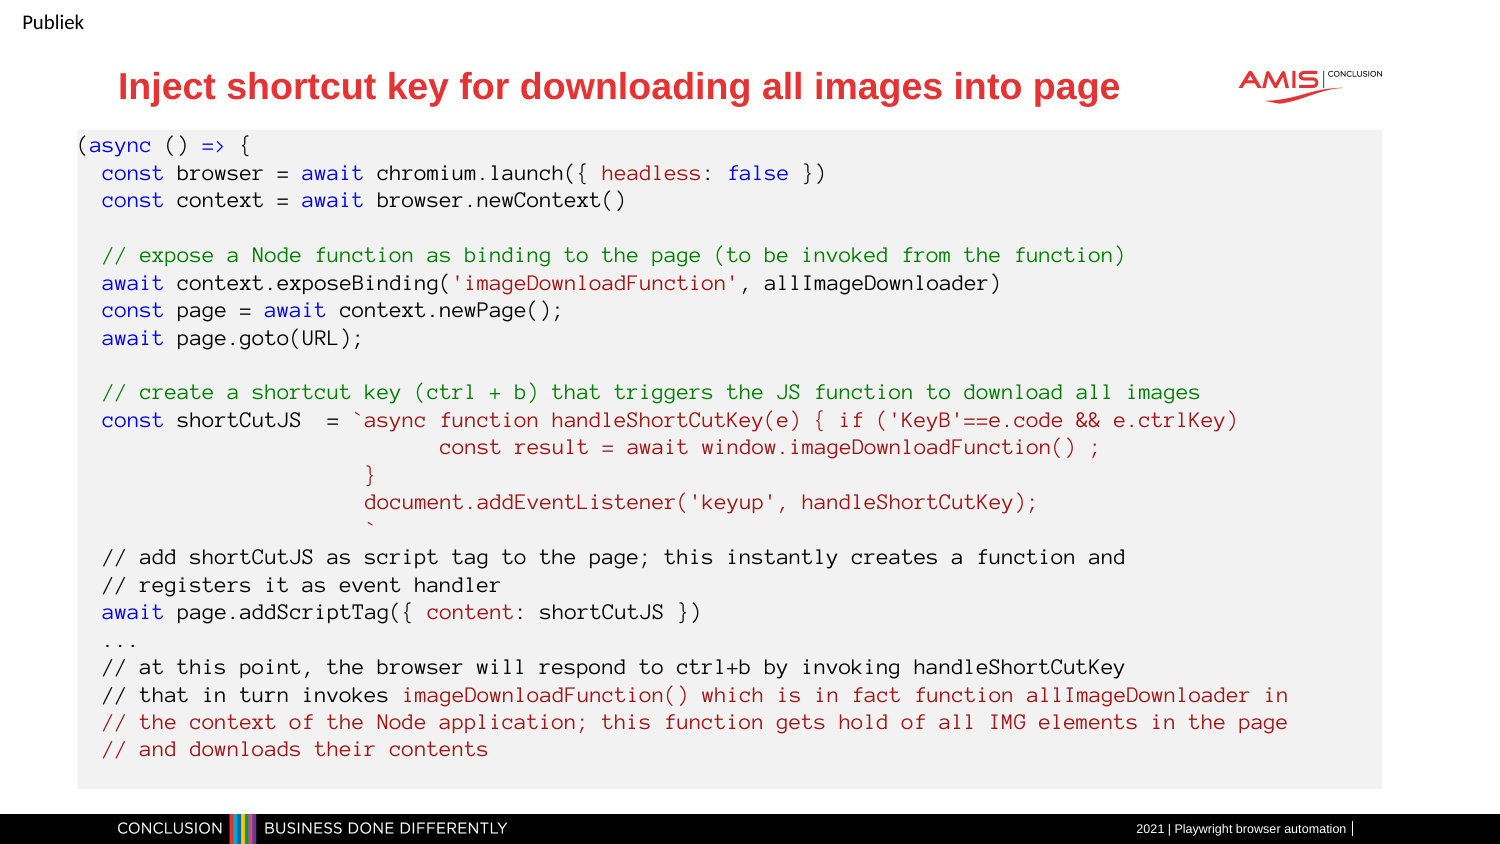

# Inject shortcut key for downloading all images into page
(async () => {
  const browser = await chromium.launch({ headless: false })
  const context = await browser.newContext()
  // expose a Node function as binding to the page (to be invoked from the function)
  await context.exposeBinding('imageDownloadFunction', allImageDownloader)
  const page = await context.newPage();
  await page.goto(URL);

  // create a shortcut key (ctrl + b) that triggers the JS function to download all images
  const shortCutJS  = `async function handleShortCutKey(e) { if ('KeyB'==e.code && e.ctrlKey)
                             const result = await window.imageDownloadFunction() ;                                             }
                       document.addEventListener('keyup', handleShortCutKey);
                       `
  // add shortCutJS as script tag to the page; this instantly creates a function and
  // registers it as event handler
  await page.addScriptTag({ content: shortCutJS })
  ...
  // at this point, the browser will respond to ctrl+b by invoking handleShortCutKey
  // that in turn invokes imageDownloadFunction() which is in fact function allImageDownloader in
  // the context of the Node application; this function gets hold of all IMG elements in the page
  // and downloads their contents
2021 | Playwright browser automation